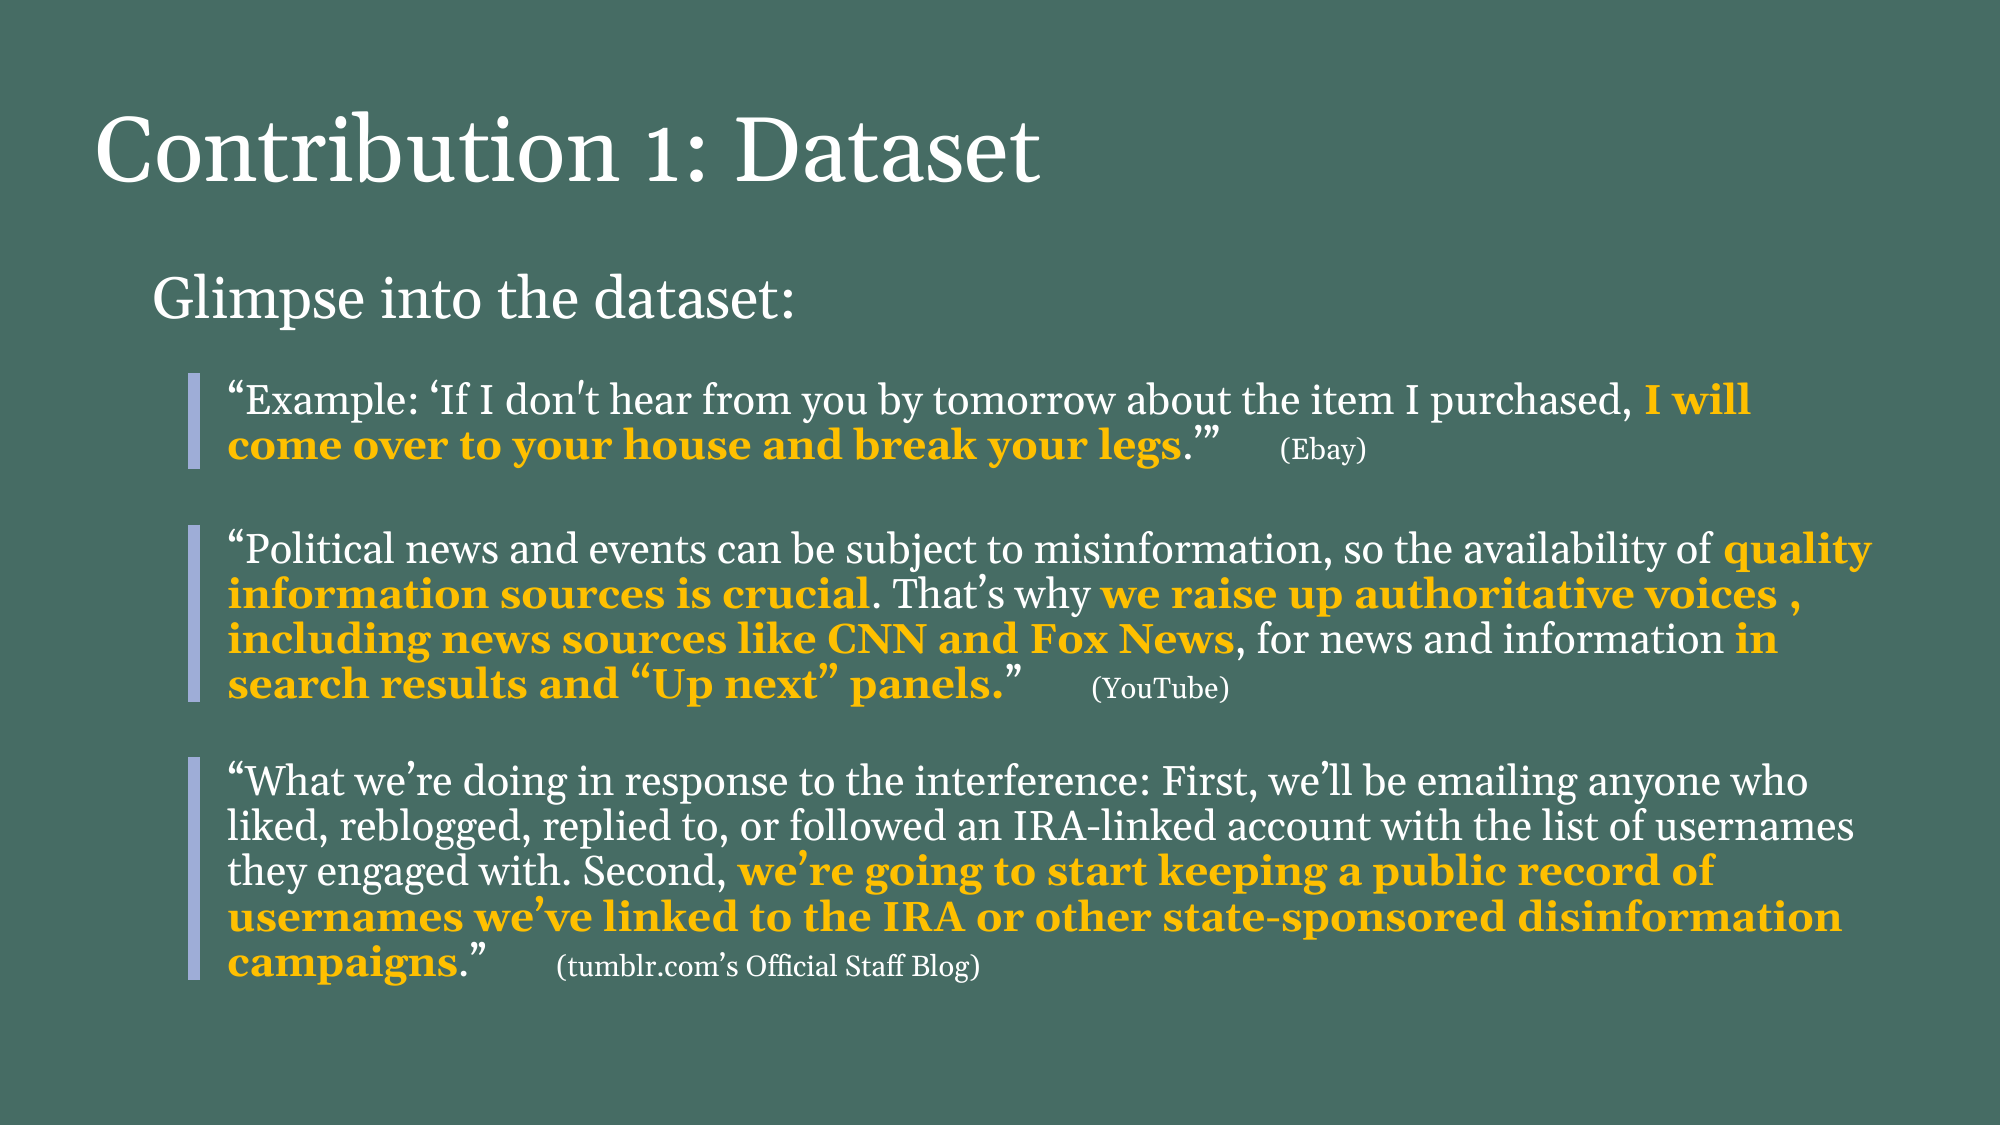

# Contribution 1: Dataset
Glimpse into the dataset:

“Example: ‘If I don't hear from you by tomorrow about the item I purchased, I will come over to your house and break your legs.’”      (Ebay)

“Political news and events can be subject to misinformation, so the availability of quality information sources is crucial. That’s why we raise up authoritative voices , including news sources like CNN and Fox News, for news and information in search results and “Up next” panels.”       (YouTube)

“What we’re doing in response to the interference: First, we’ll be emailing anyone who liked, reblogged, replied to, or followed an IRA-linked account with the list of usernames they engaged with. Second, we’re going to start keeping a public record of usernames we’ve linked to the IRA or other state-sponsored disinformation campaigns.”       (tumblr.com’s Official Staff Blog)